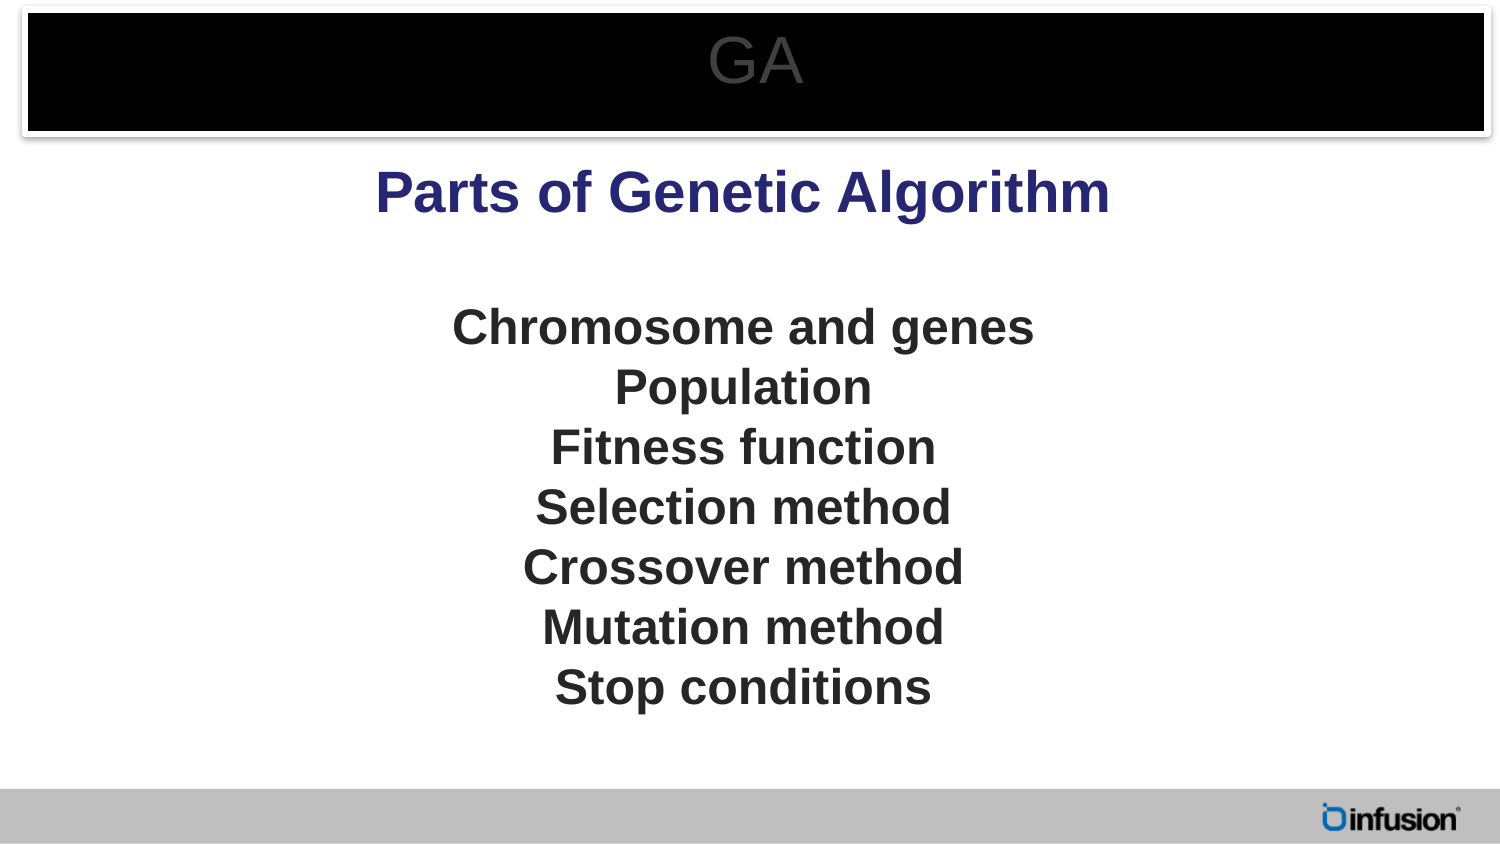

GA

Parts of Genetic Algorithm

Chromosome and genes
Population
Fitness function
Selection method
Crossover method
Mutation method
Stop conditions